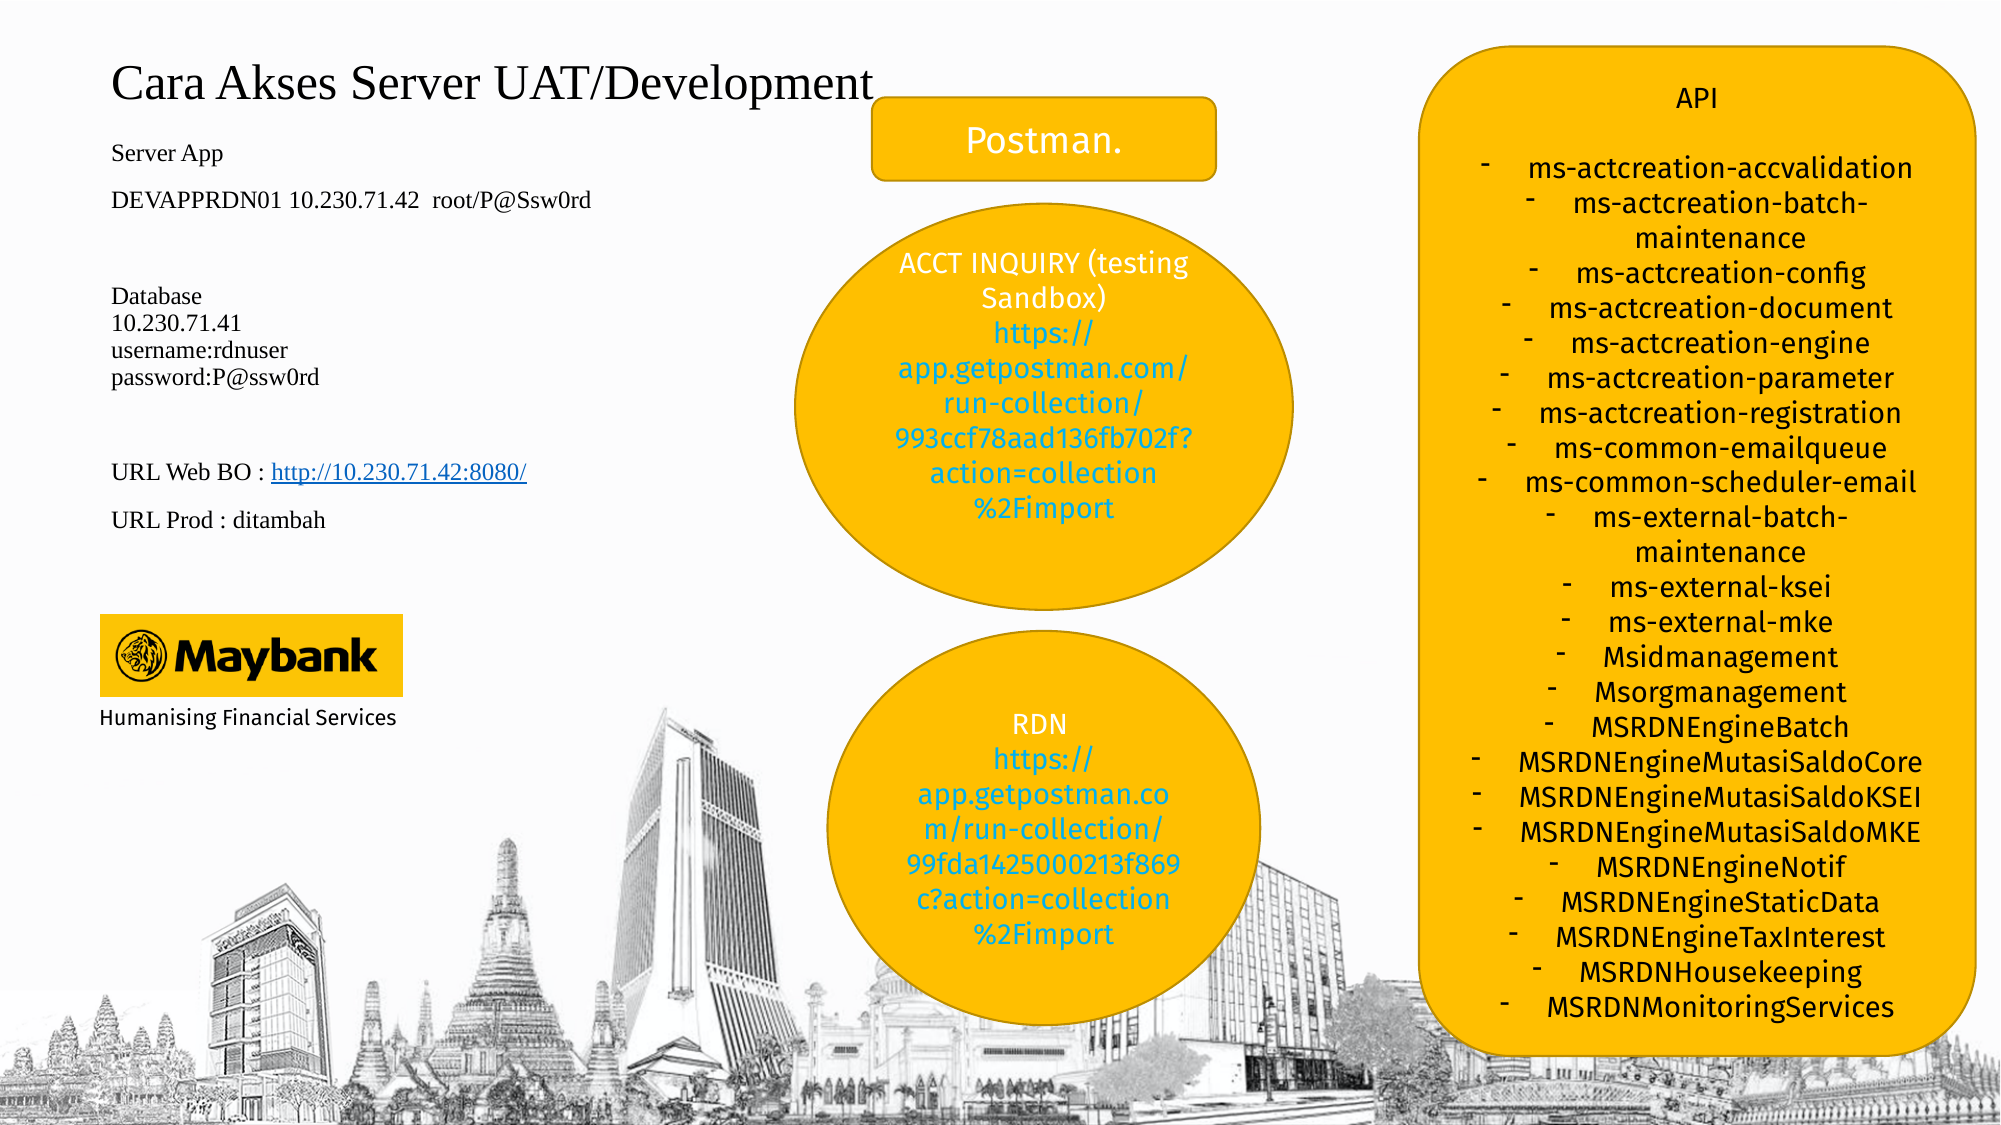

# Cara Akses Server UAT/Development
API

ms-actcreation-accvalidation
ms-actcreation-batch-maintenance
ms-actcreation-config
ms-actcreation-document
ms-actcreation-engine
ms-actcreation-parameter
ms-actcreation-registration
ms-common-emailqueue
ms-common-scheduler-email
ms-external-batch-maintenance
ms-external-ksei
ms-external-mke
Msidmanagement
Msorgmanagement
MSRDNEngineBatch
MSRDNEngineMutasiSaldoCore
MSRDNEngineMutasiSaldoKSEI
MSRDNEngineMutasiSaldoMKE
MSRDNEngineNotif
MSRDNEngineStaticData
MSRDNEngineTaxInterest
MSRDNHousekeeping
MSRDNMonitoringServices
Postman.
Server App
DEVAPPRDN01 10.230.71.42  root/P@Ssw0rd

Database
10.230.71.41
username:rdnuser
password:P@ssw0rd

URL Web BO : http://10.230.71.42:8080/
URL Prod : ditambah

ACCT INQUIRY (testing Sandbox)
https://app.getpostman.com/run-collection/993ccf78aad136fb702f?action=collection%2Fimport

RDN
https://app.getpostman.com/run-collection/99fda1425000213f869c?action=collection%2Fimport